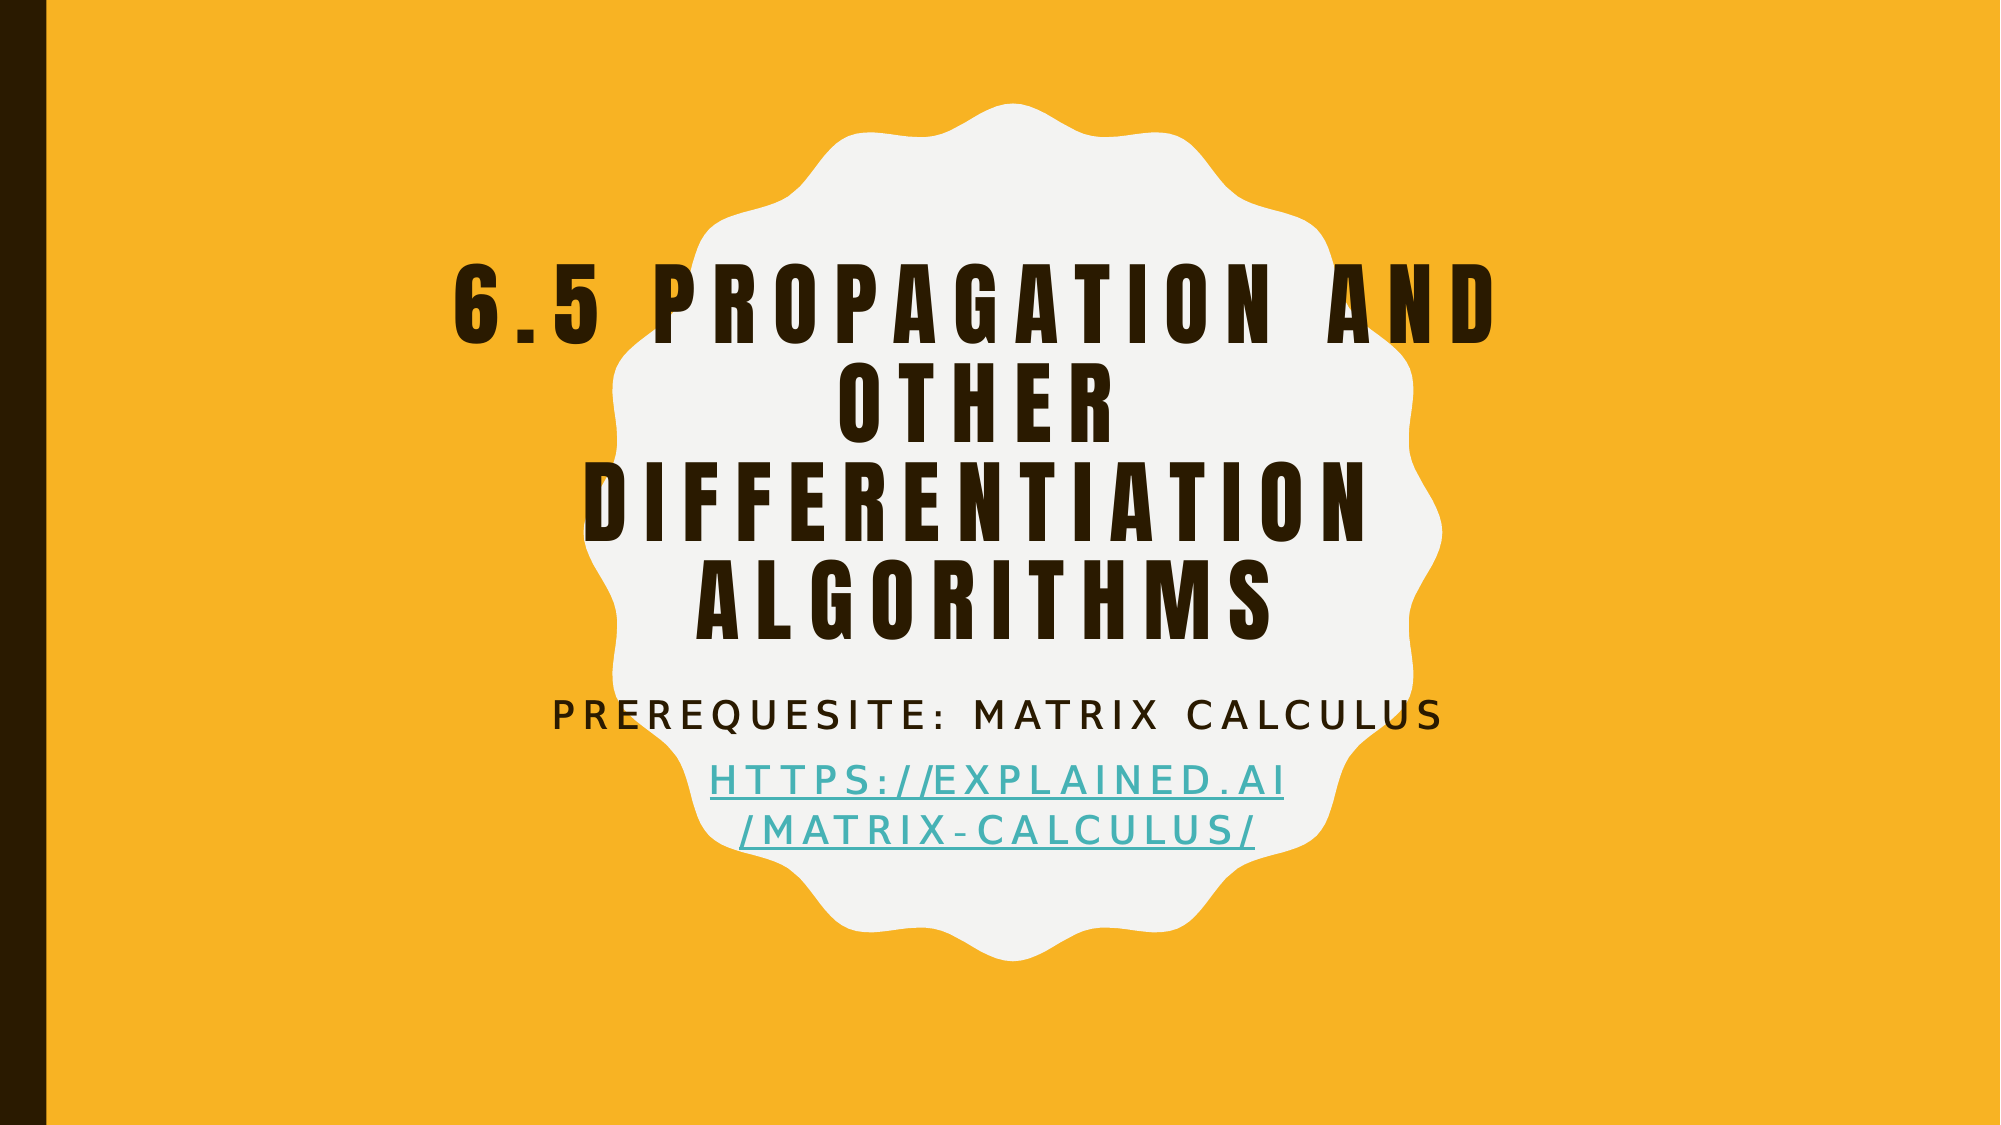

# 6.5 Propagation and Other Differentiation Algorithms
Prerequesite: Matrix calculus
https://explained.ai/matrix-calculus/